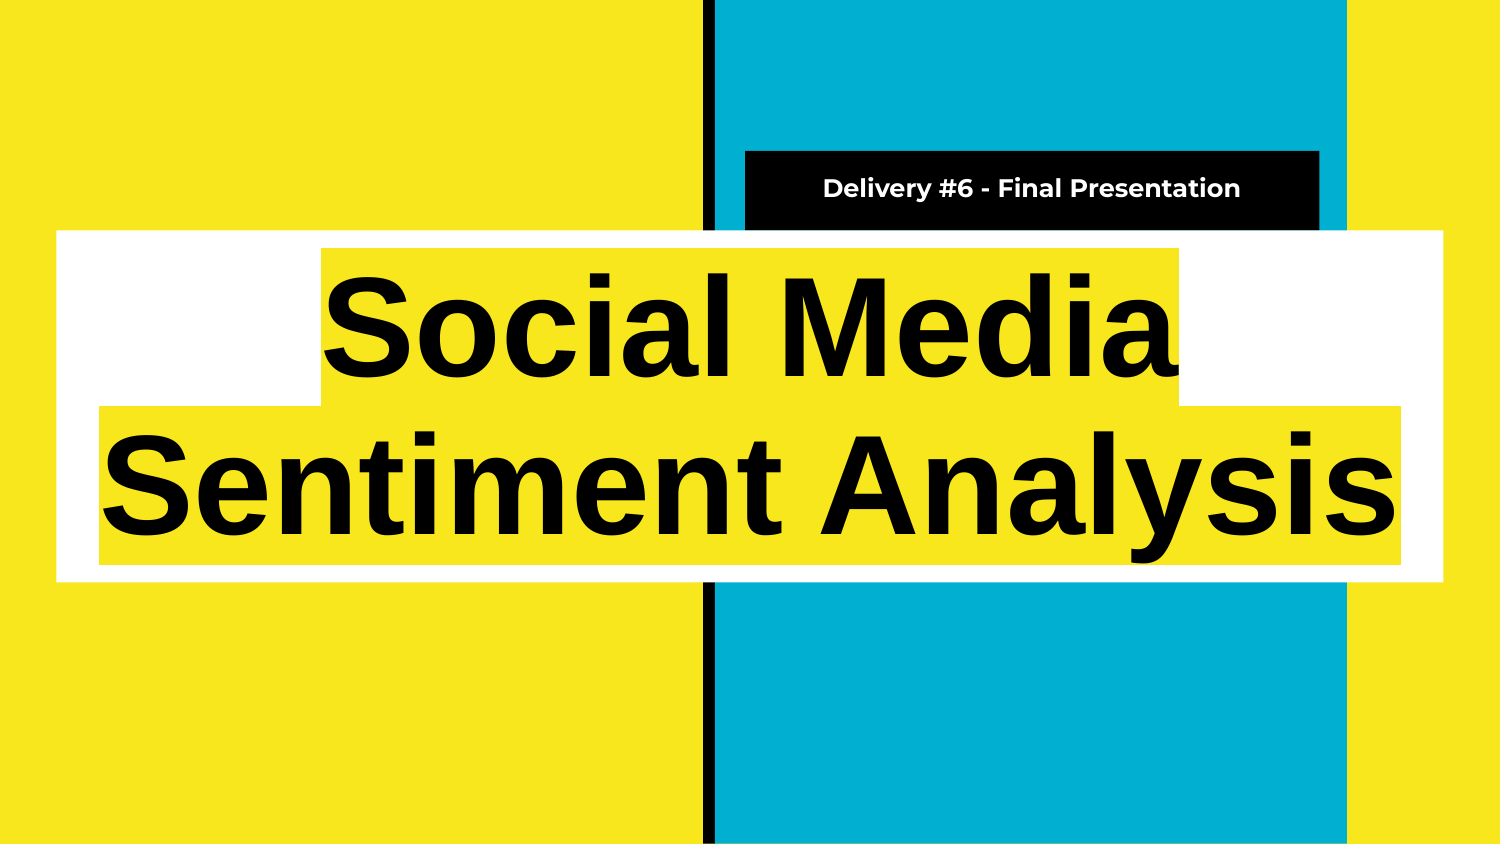

Delivery #6 - Final Presentation
# Social Media Sentiment Analysis